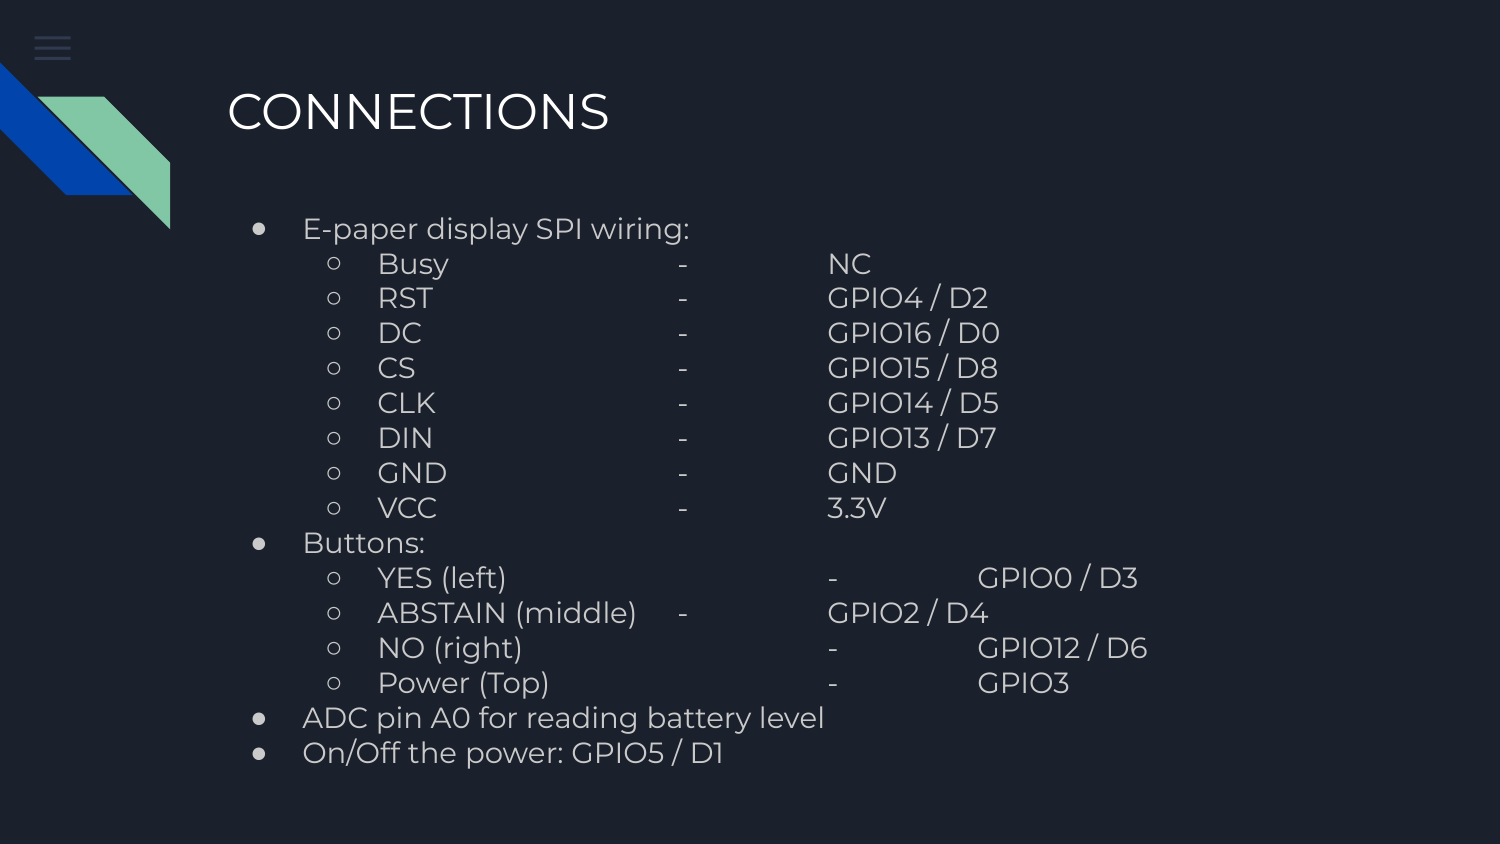

# CONNECTIONS
E-paper display SPI wiring:
Busy		-	NC
RST		-	GPIO4 / D2
DC		-	GPIO16 / D0
CS		-	GPIO15 / D8
CLK		-	GPIO14 / D5
DIN		-	GPIO13 / D7
GND		-	GND
VCC		-	3.3V
Buttons:
YES (left)			-	GPIO0 / D3
ABSTAIN (middle)	-	GPIO2 / D4
NO (right)			-	GPIO12 / D6
Power (Top)		-	GPIO3
ADC pin A0 for reading battery level
On/Off the power: GPIO5 / D1